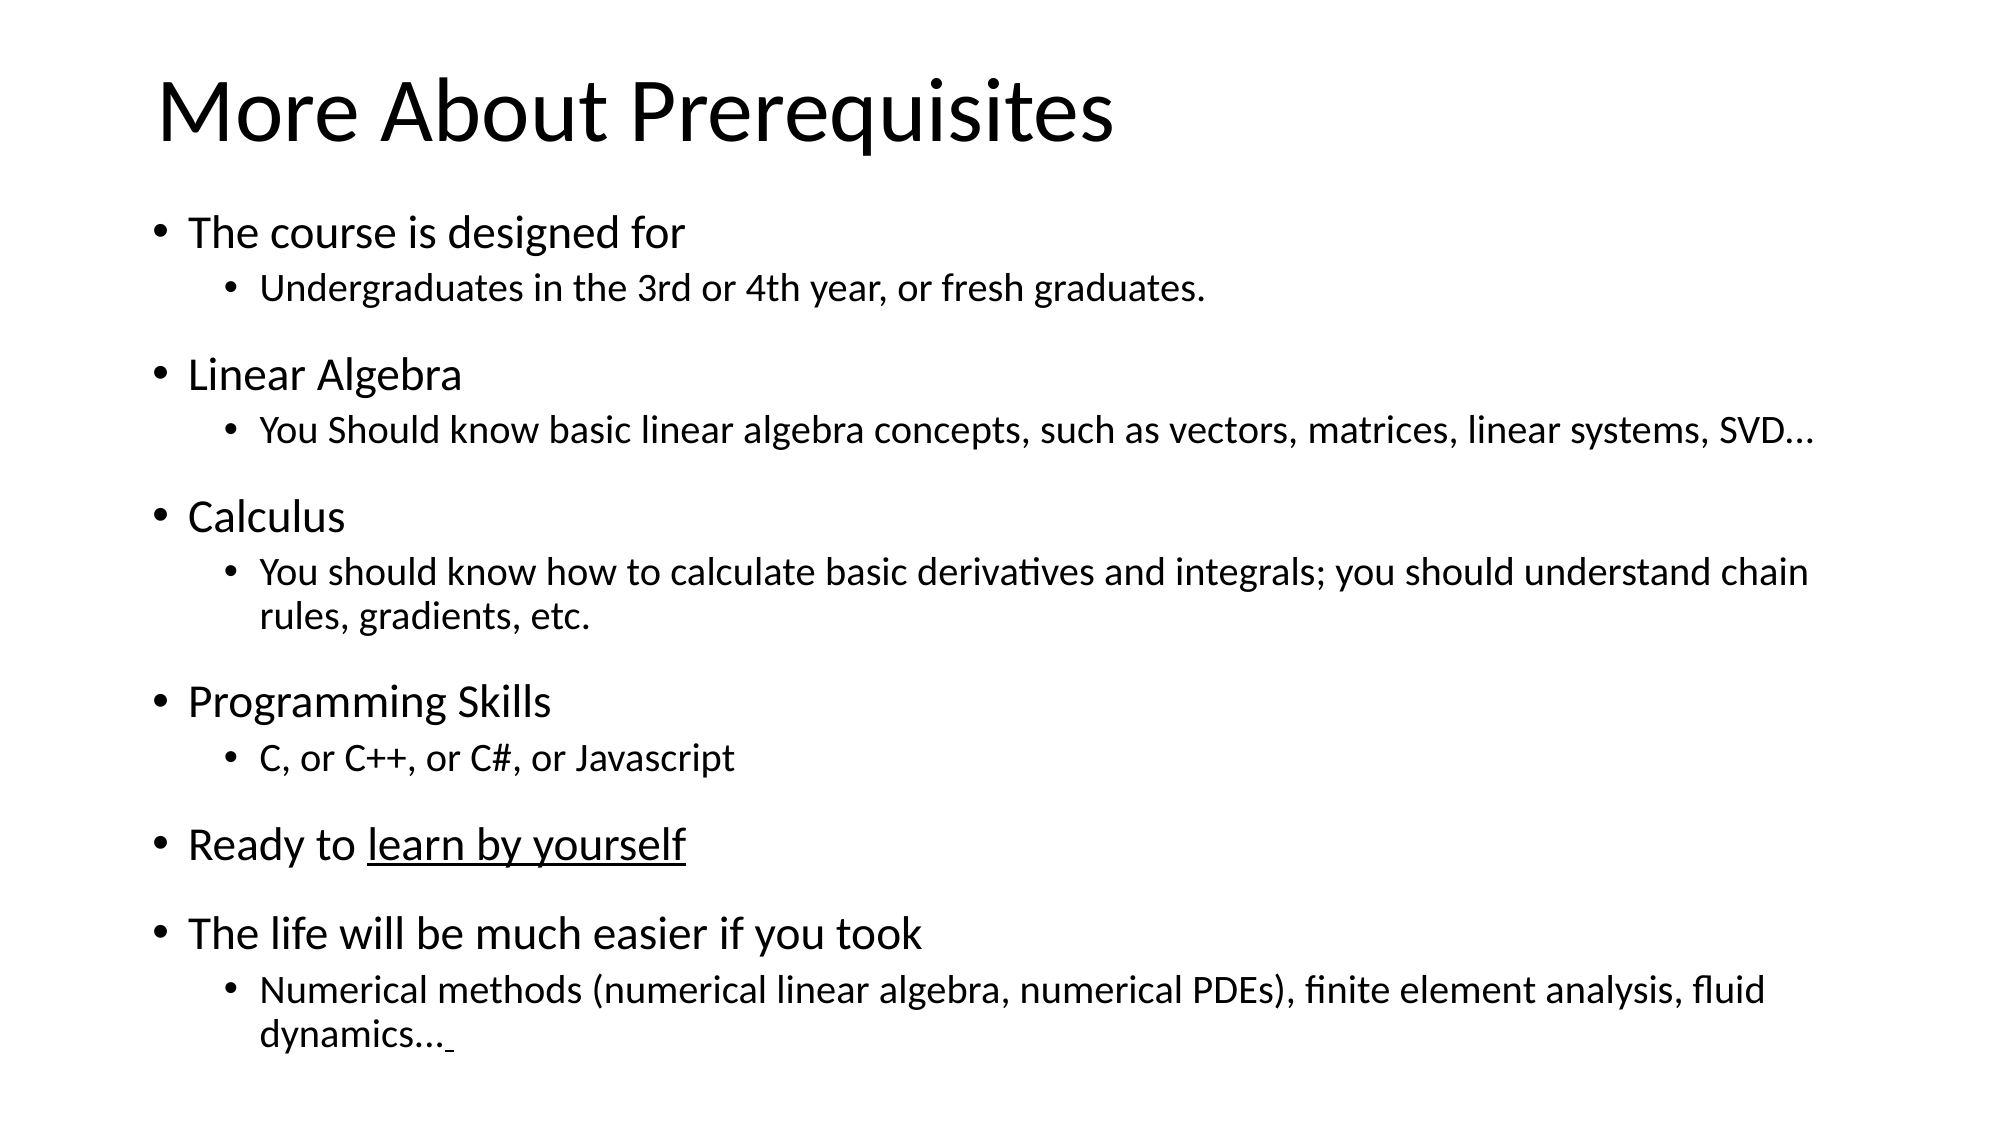

# More About Prerequisites
The course is designed for
Undergraduates in the 3rd or 4th year, or fresh graduates.

Linear Algebra
You Should know basic linear algebra concepts, such as vectors, matrices, linear systems, SVD...

Calculus
You should know how to calculate basic derivatives and integrals; you should understand chain rules, gradients, etc.

Programming Skills
C, or C++, or C#, or Javascript

Ready to learn by yourself

The life will be much easier if you took
Numerical methods (numerical linear algebra, numerical PDEs), finite element analysis, fluid dynamics...
3